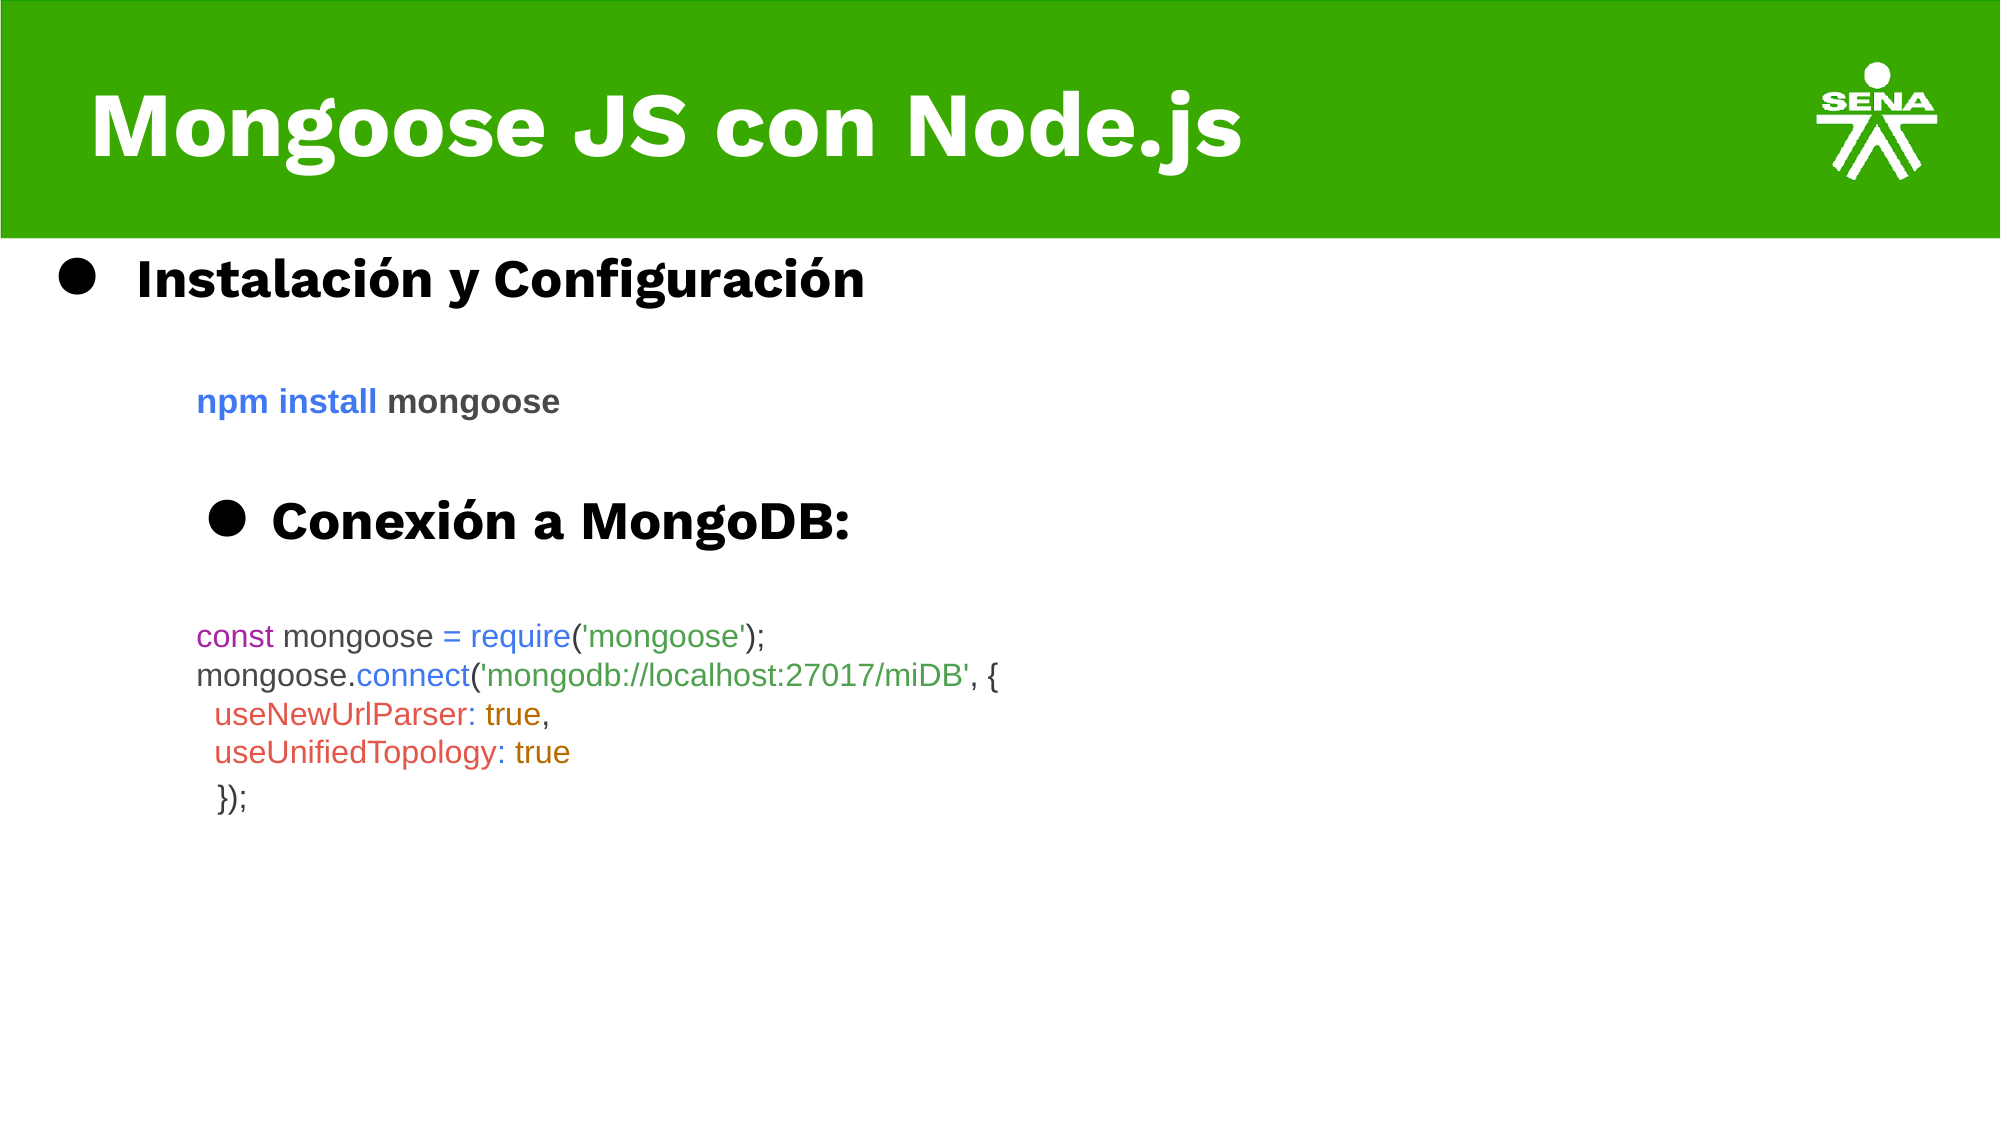

# Mongoose JS con Node.js
 Instalación y Configuración

npm install mongoose

Conexión a MongoDB:

const mongoose = require('mongoose');
mongoose.connect('mongodb://localhost:27017/miDB', {
  useNewUrlParser: true,
  useUnifiedTopology: true
});